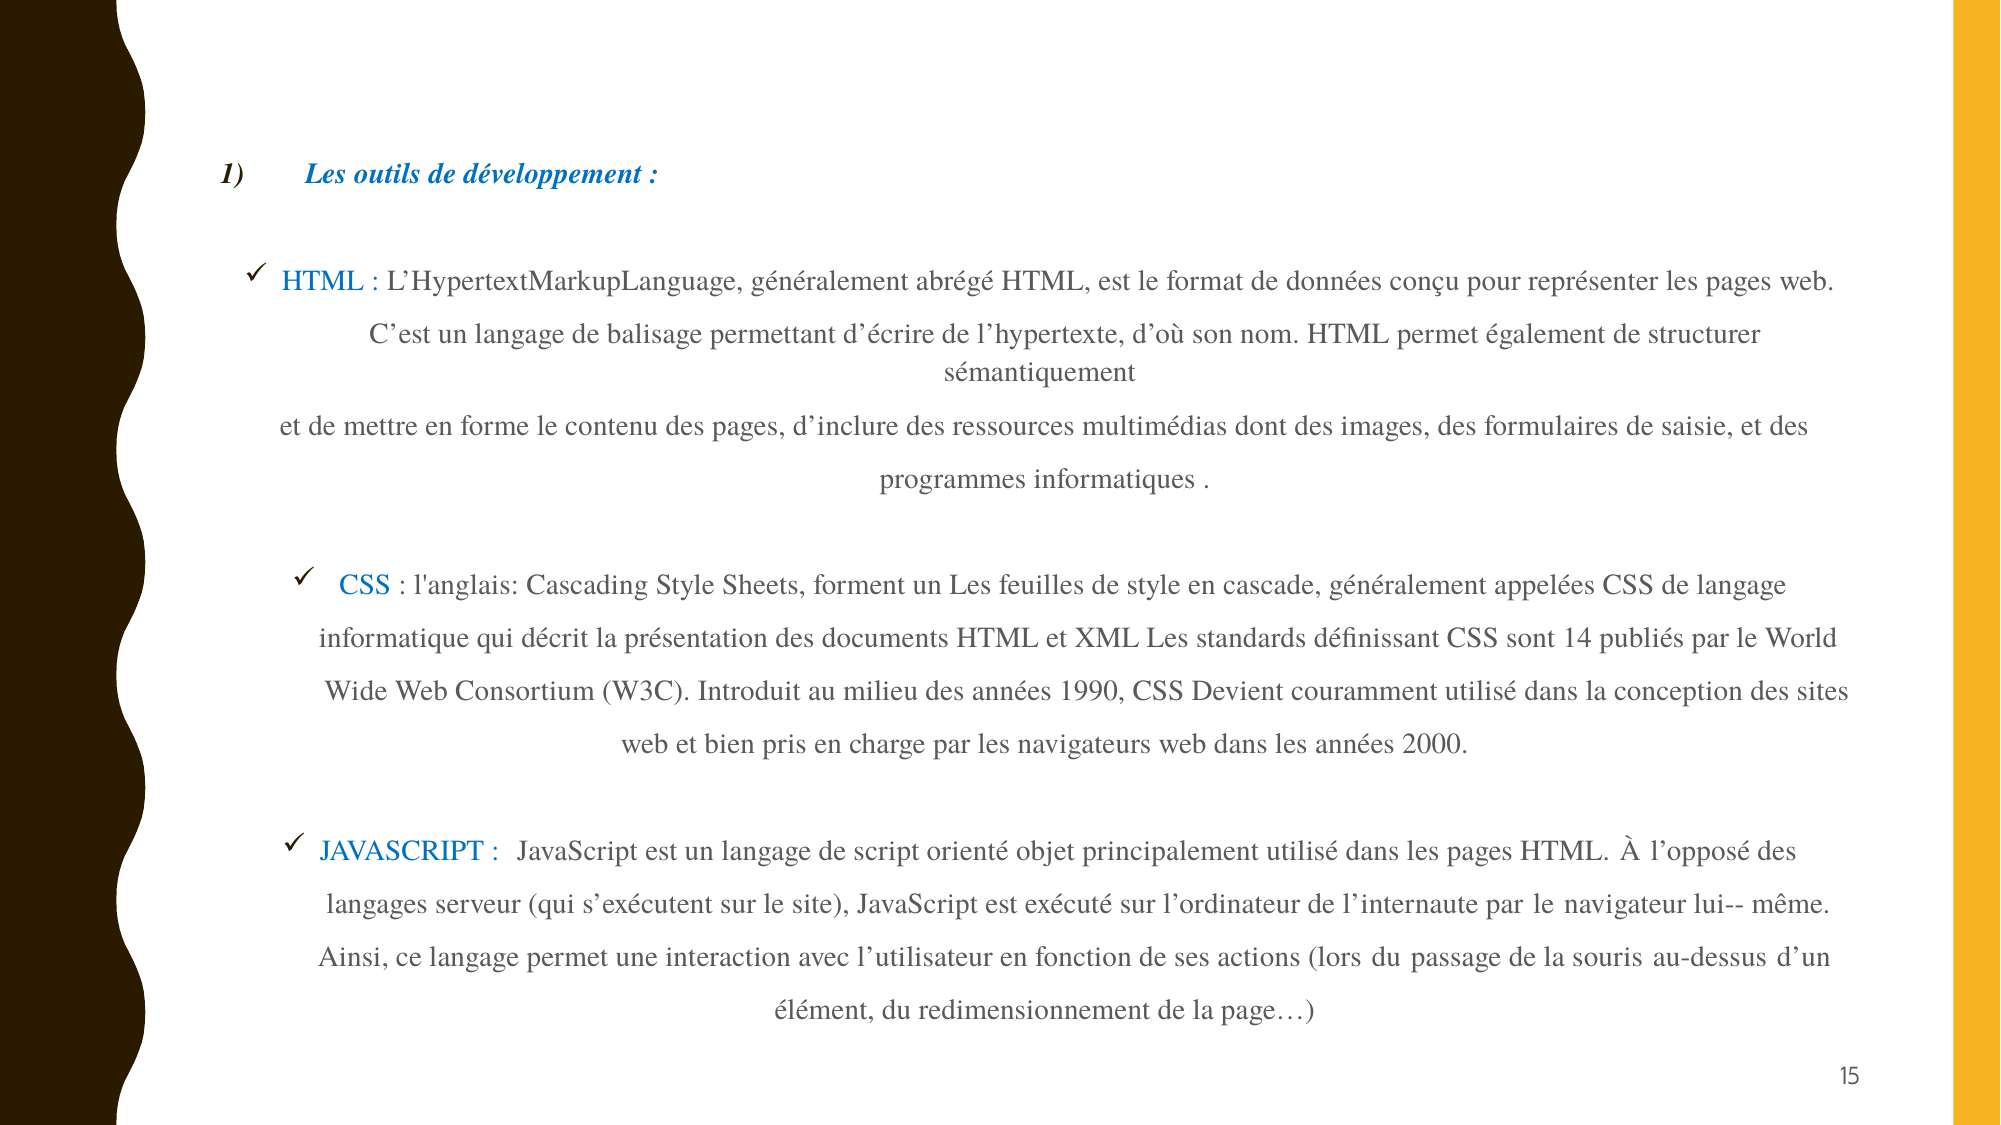

Les outils de développement :

HTML : L’HypertextMarkupLanguage, généralement abrégé HTML, est le format de données conçu pour représenter les pages web.
      C’est un langage de balisage permettant d’écrire de l’hypertexte, d’où son nom. HTML permet également de structurer sémantiquement
 et de mettre en forme le contenu des pages, d’inclure des ressources multimédias dont des images, des formulaires de saisie, et des
 programmes informatiques .

 CSS : l'anglais: Cascading Style Sheets, forment un Les feuilles de style en cascade, généralement appelées CSS de langage
         informatique qui décrit la présentation des documents HTML et XML Les standards définissant CSS sont 14 publiés par le World
           Wide Web Consortium (W3C). Introduit au milieu des années 1990, CSS Devient couramment utilisé dans la conception des sites
 web et bien pris en charge par les navigateurs web dans les années 2000.

JAVASCRIPT :  JavaScript est un langage de script orienté objet principalement utilisé dans les pages HTML. À l’opposé des
         langages serveur (qui s’exécutent sur le site), JavaScript est exécuté sur l’ordinateur de l’internaute par le navigateur lui-- même.
        Ainsi, ce langage permet une interaction avec l’utilisateur en fonction de ses actions (lors du passage de la souris au-dessus d’un
 élément, du redimensionnement de la page…)

15